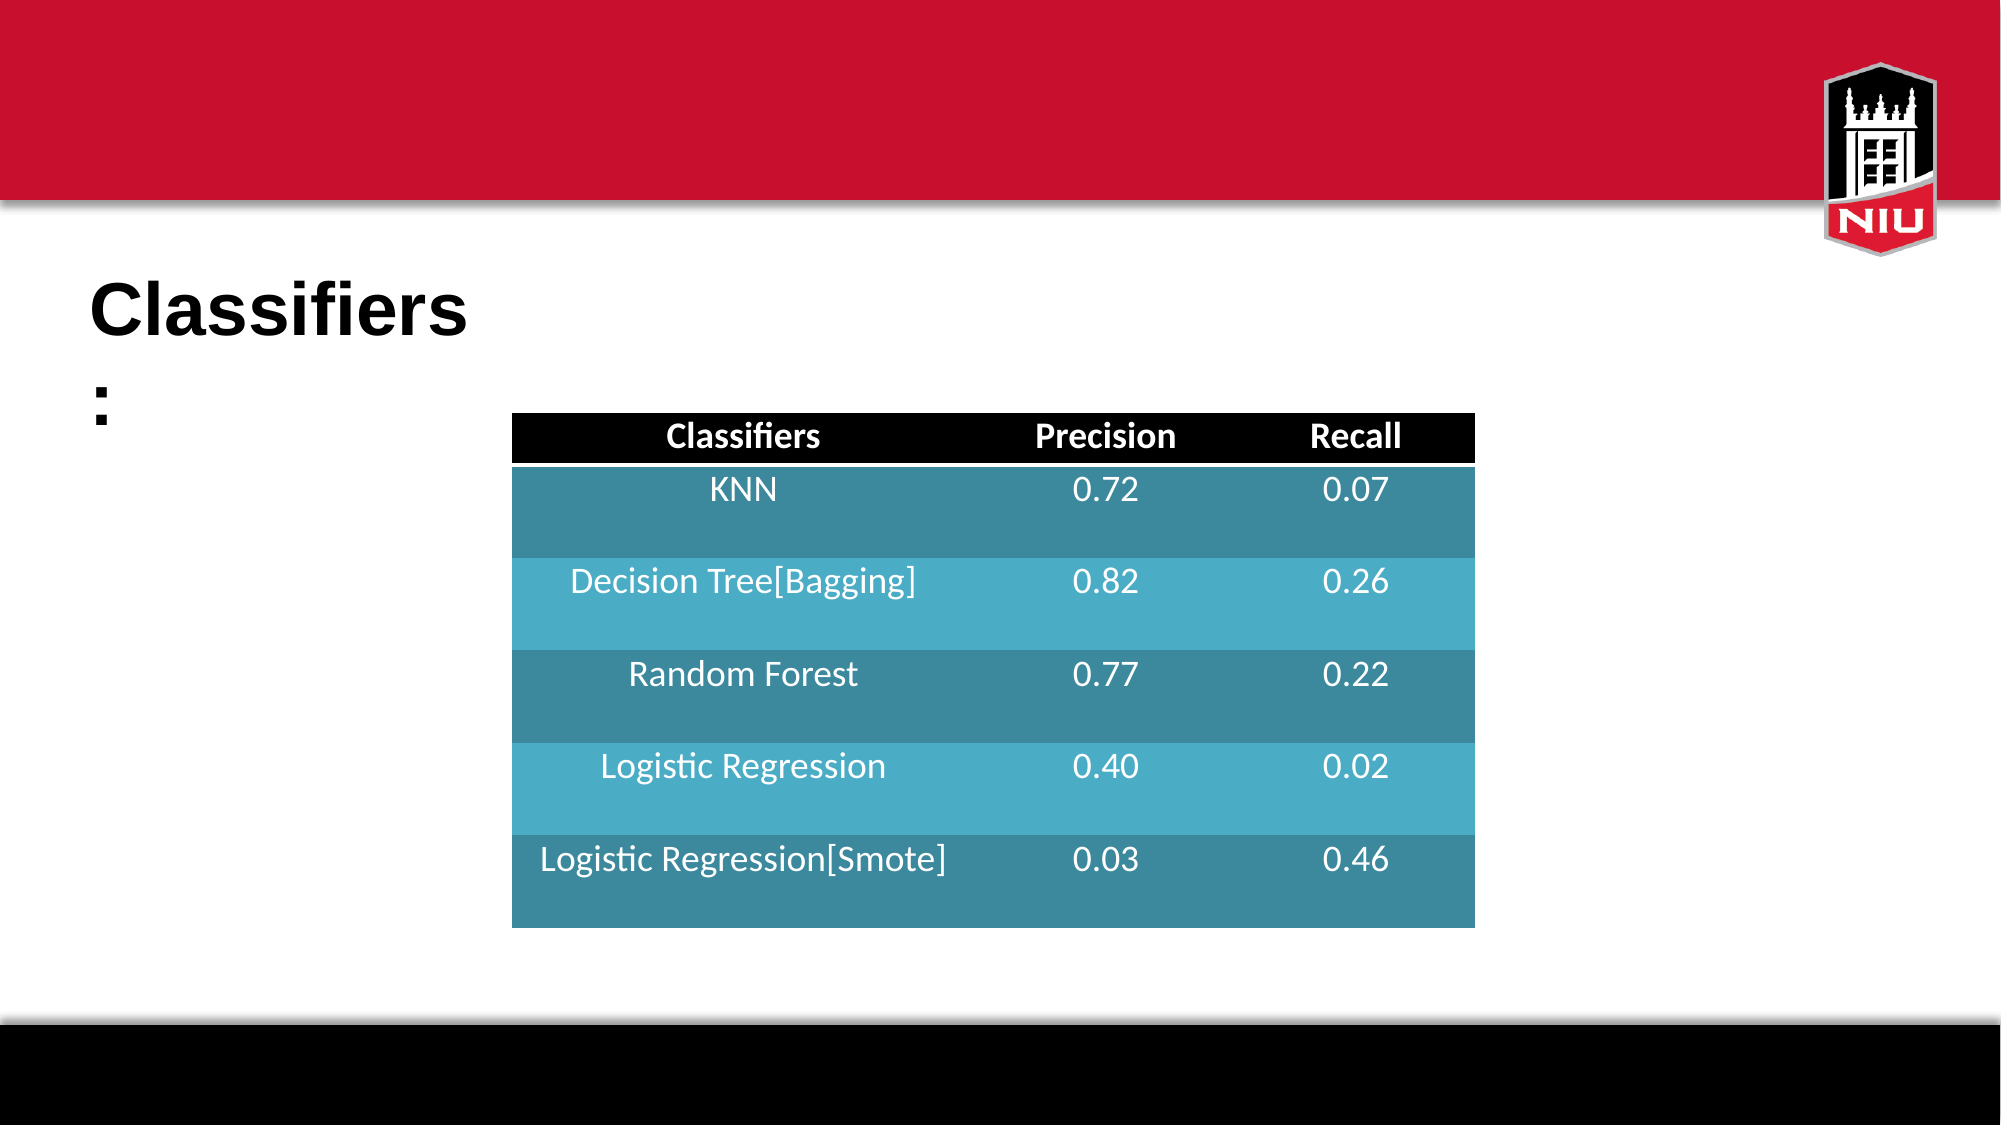

#
Classifiers:
| Classifiers | Precision | Recall |
| --- | --- | --- |
| KNN | 0.72 | 0.07 |
| Decision Tree[Bagging] | 0.82 | 0.26 |
| Random Forest | 0.77 | 0.22 |
| Logistic Regression | 0.40 | 0.02 |
| Logistic Regression[Smote] | 0.03 | 0.46 |